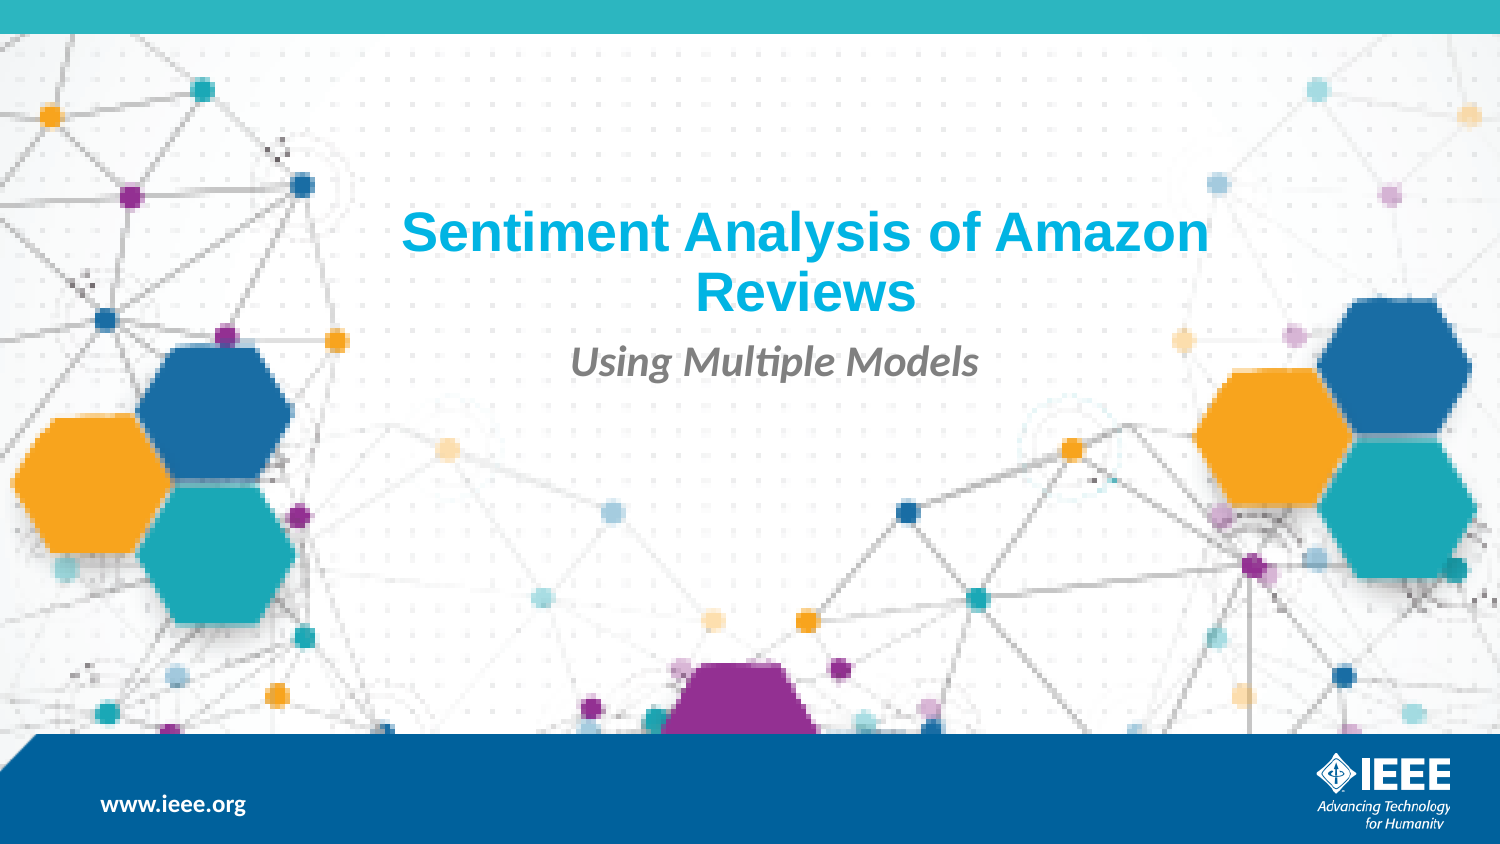

# Sentiment Analysis of Amazon Reviews
Using Multiple Models